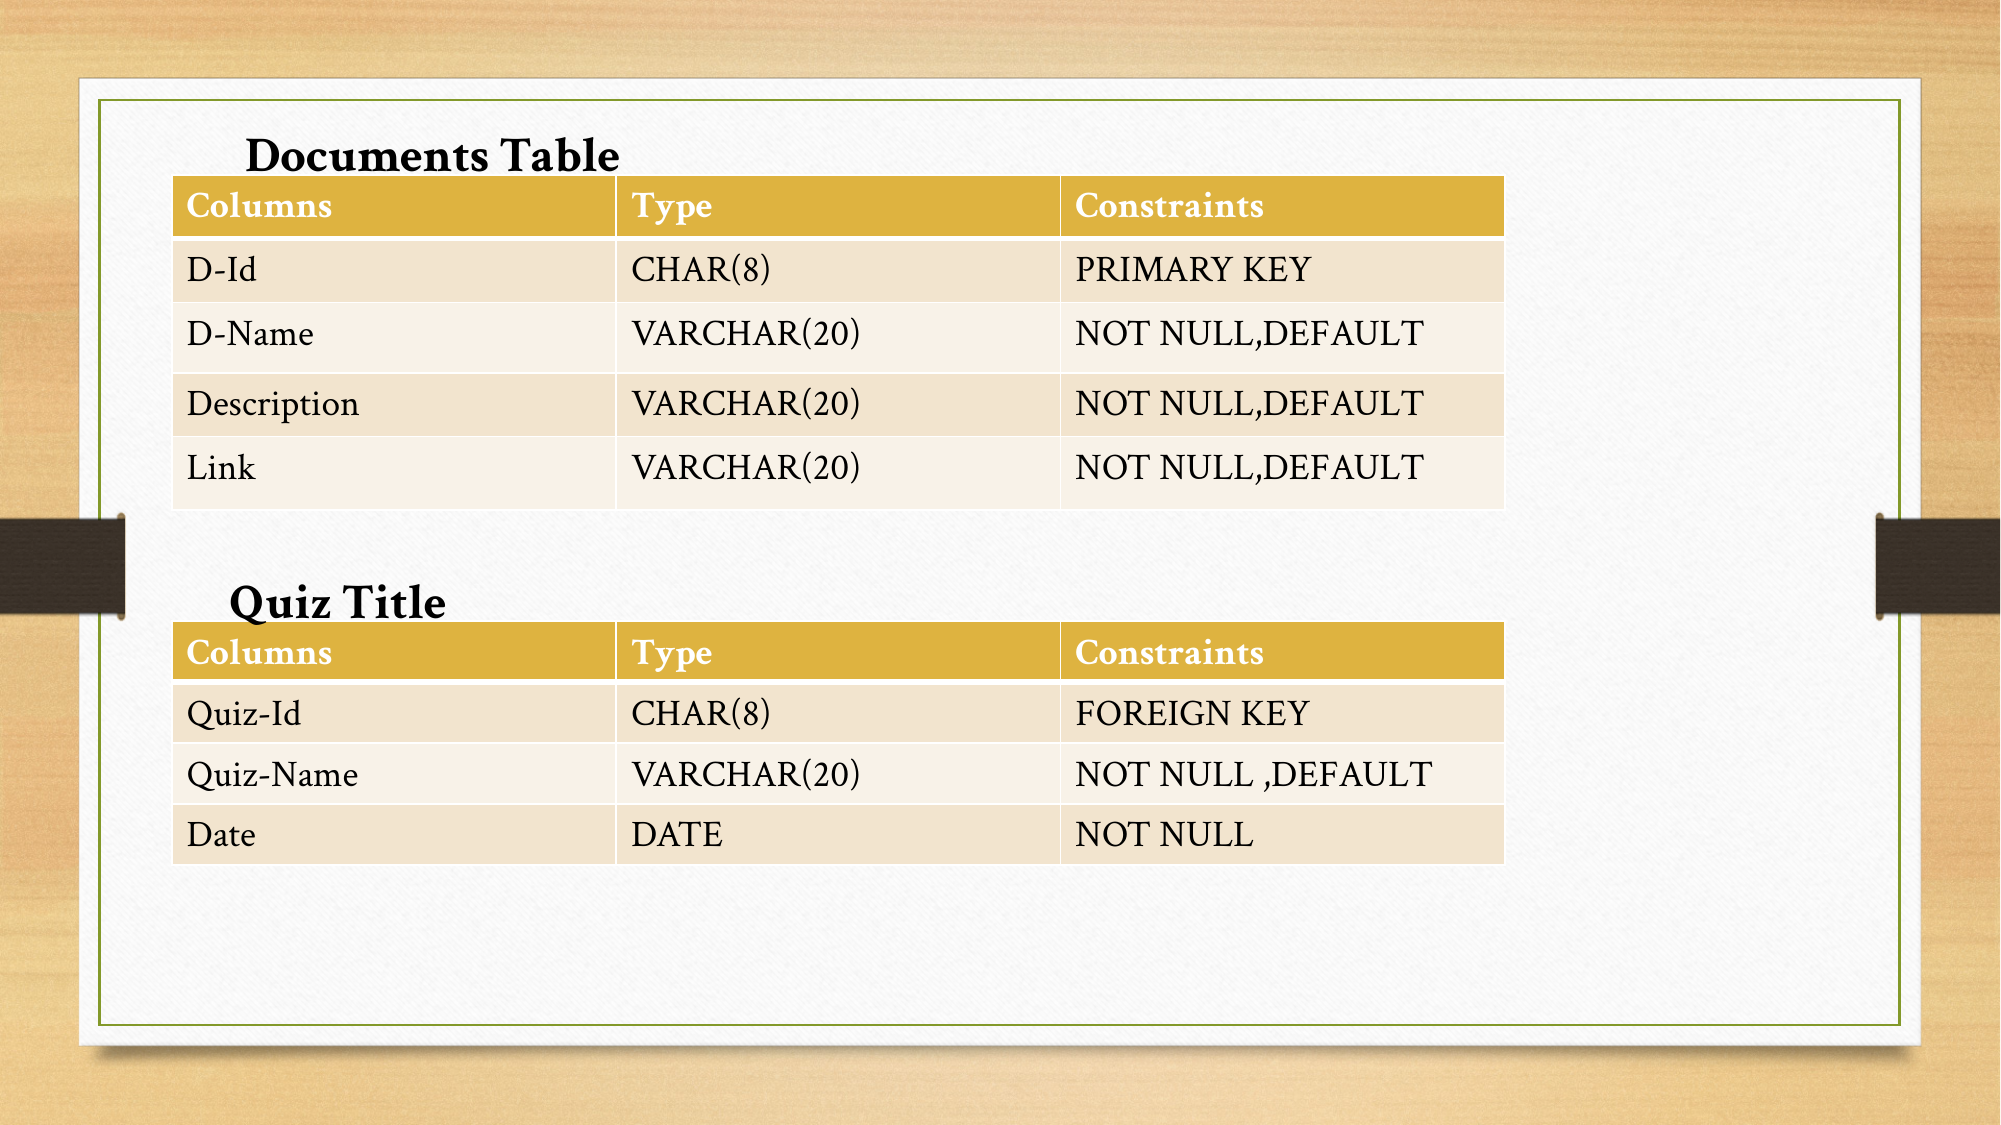

Documents Table
| Columns | Type | Constraints |
| --- | --- | --- |
| D-Id | CHAR(8) | PRIMARY KEY |
| D-Name | VARCHAR(20) | NOT NULL,DEFAULT |
| Description | VARCHAR(20) | NOT NULL,DEFAULT |
| Link | VARCHAR(20) | NOT NULL,DEFAULT |
Quiz Title
| Columns | Type | Constraints |
| --- | --- | --- |
| Quiz-Id | CHAR(8) | FOREIGN KEY |
| Quiz-Name | VARCHAR(20) | NOT NULL ,DEFAULT |
| Date | DATE | NOT NULL |